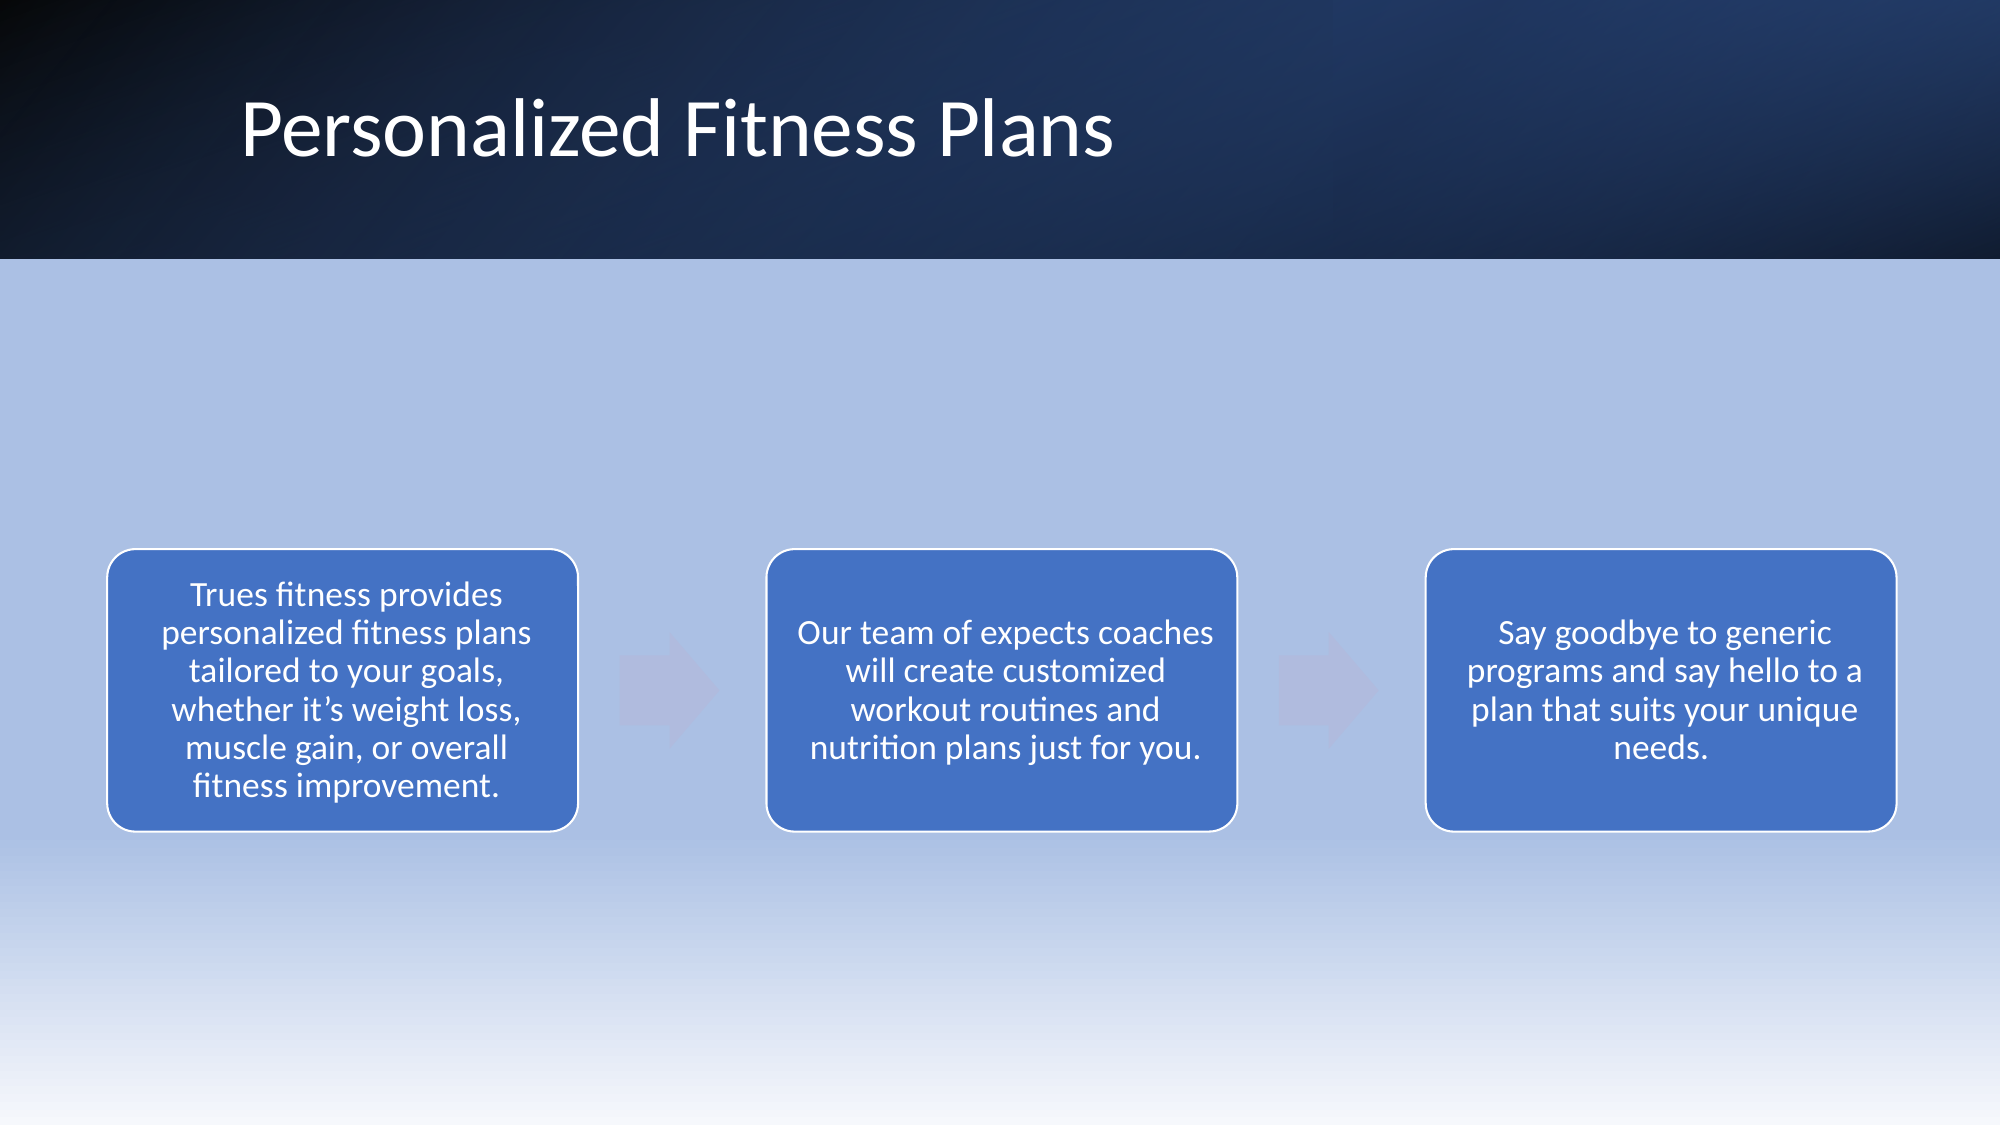

# Personalized Fitness Plans
Trues fitness provides personalized fitness plans tailored to your goals, whether it’s weight loss, muscle gain, or overall fitness improvement.

Our team of expects coaches will create customized workout routines and nutrition plans just for you.

Say goodbye to generic programs and say hello to a plan that suits your unique needs.